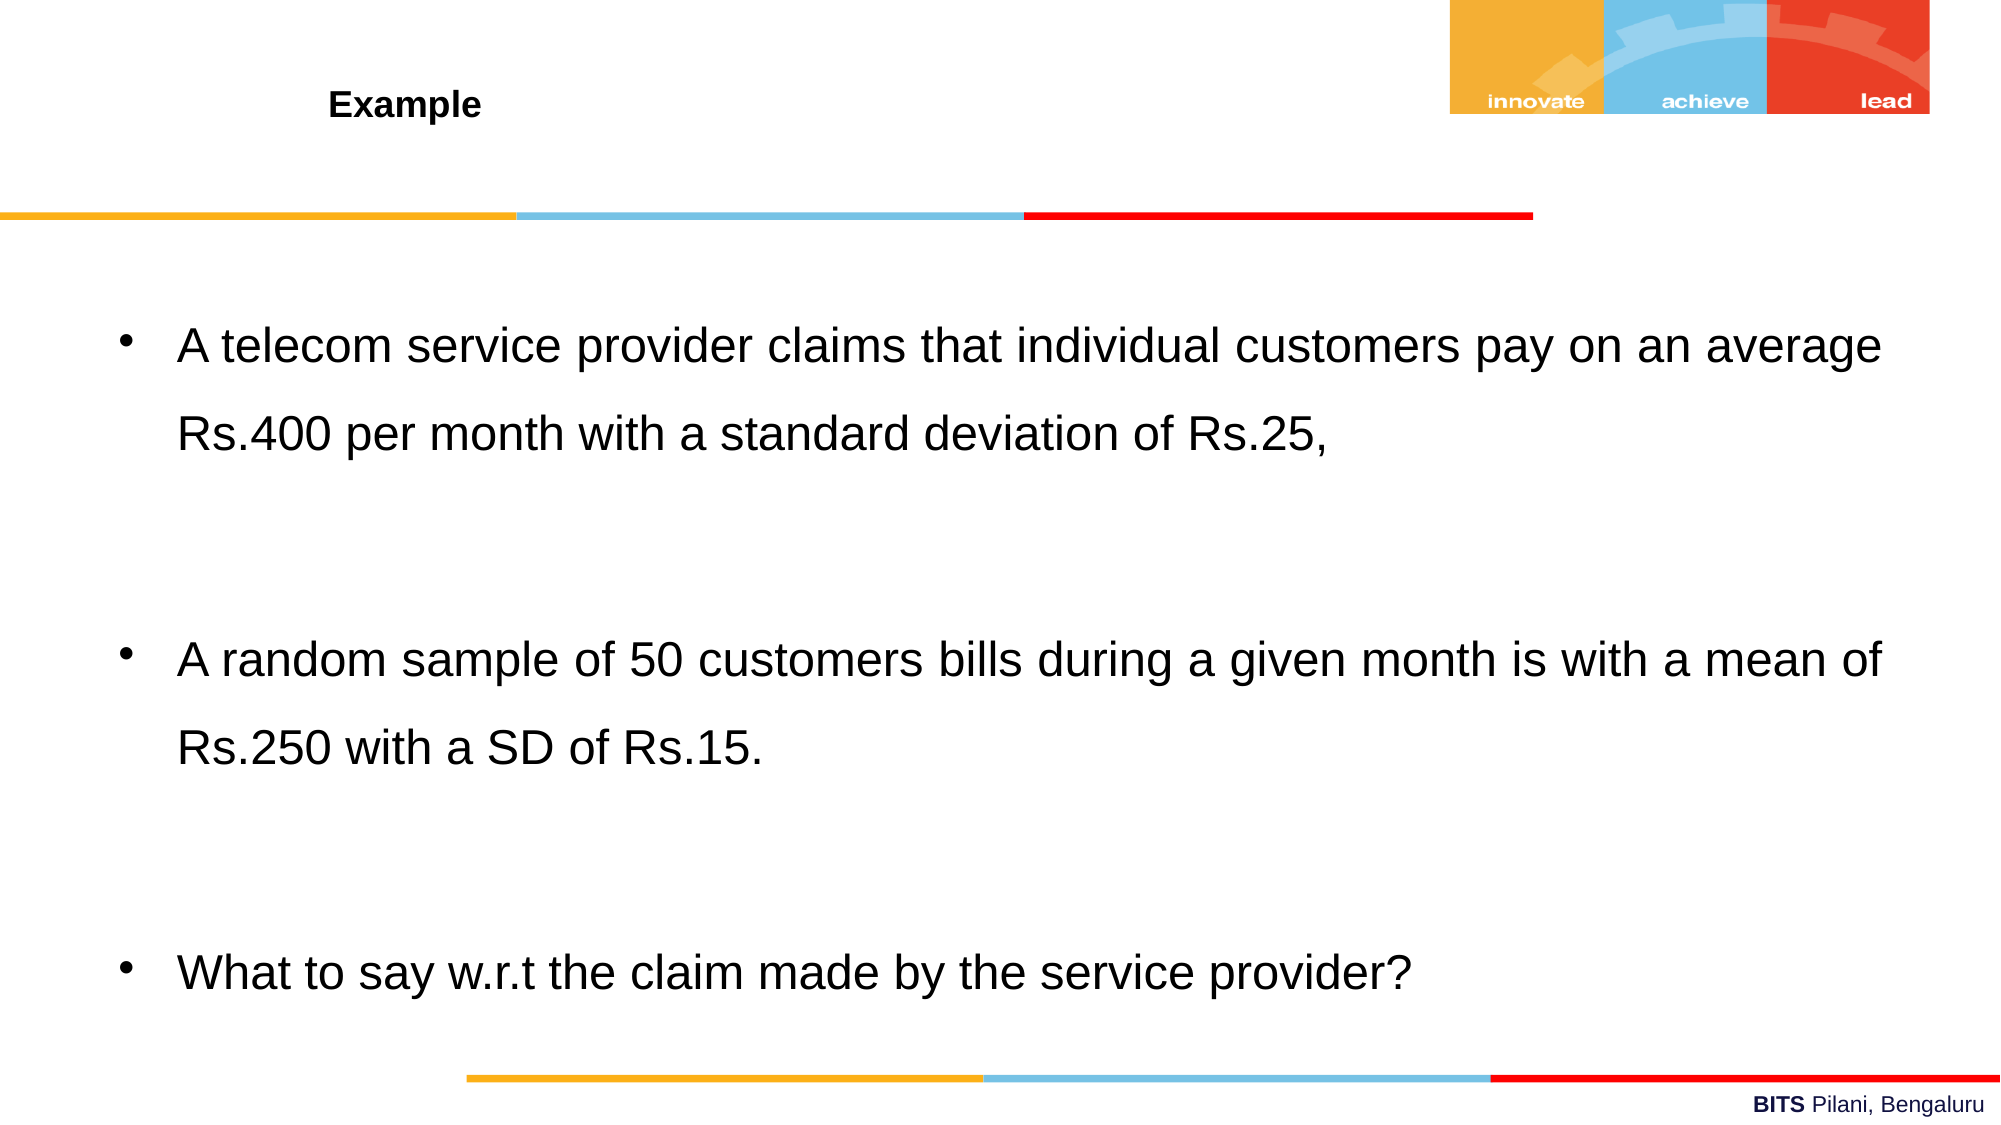

Example
A telecom service provider claims that individual customers pay on an average Rs.400 per month with a standard deviation of Rs.25,

A random sample of 50 customers bills during a given month is with a mean of Rs.250 with a SD of Rs.15.

What to say w.r.t the claim made by the service provider?